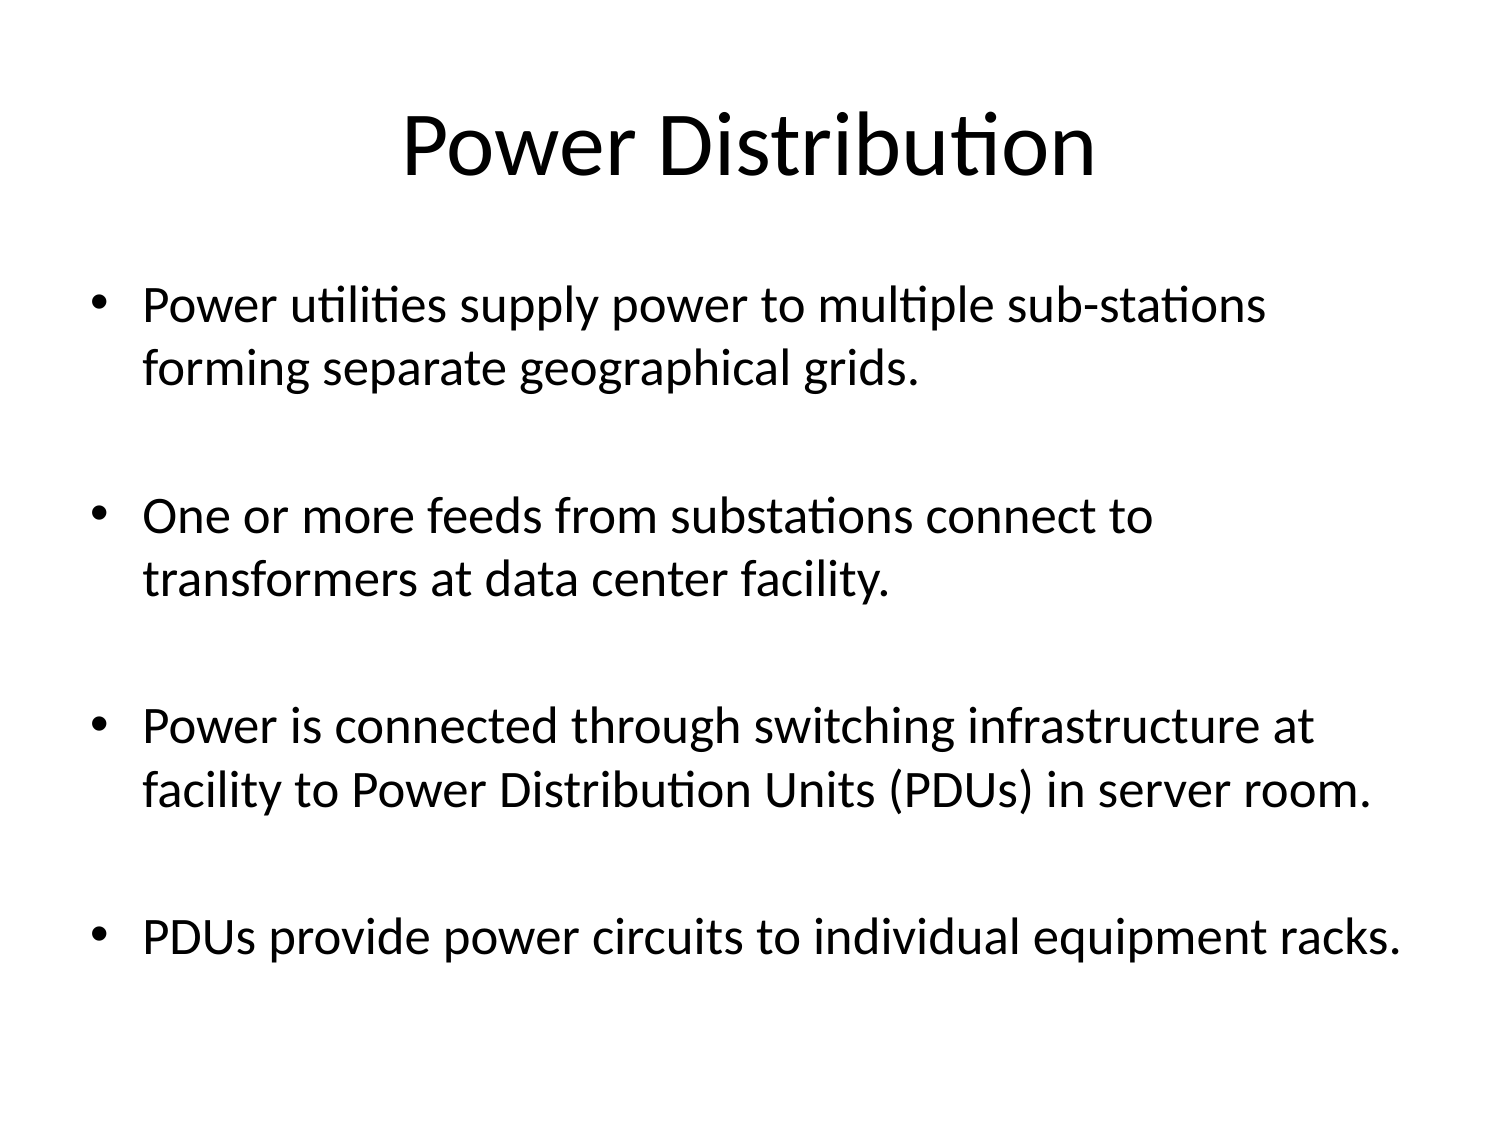

# Power Distribution
Power utilities supply power to multiple sub-stations forming separate geographical grids.

One or more feeds from substations connect to transformers at data center facility.

Power is connected through switching infrastructure at facility to Power Distribution Units (PDUs) in server room.

PDUs provide power circuits to individual equipment racks.